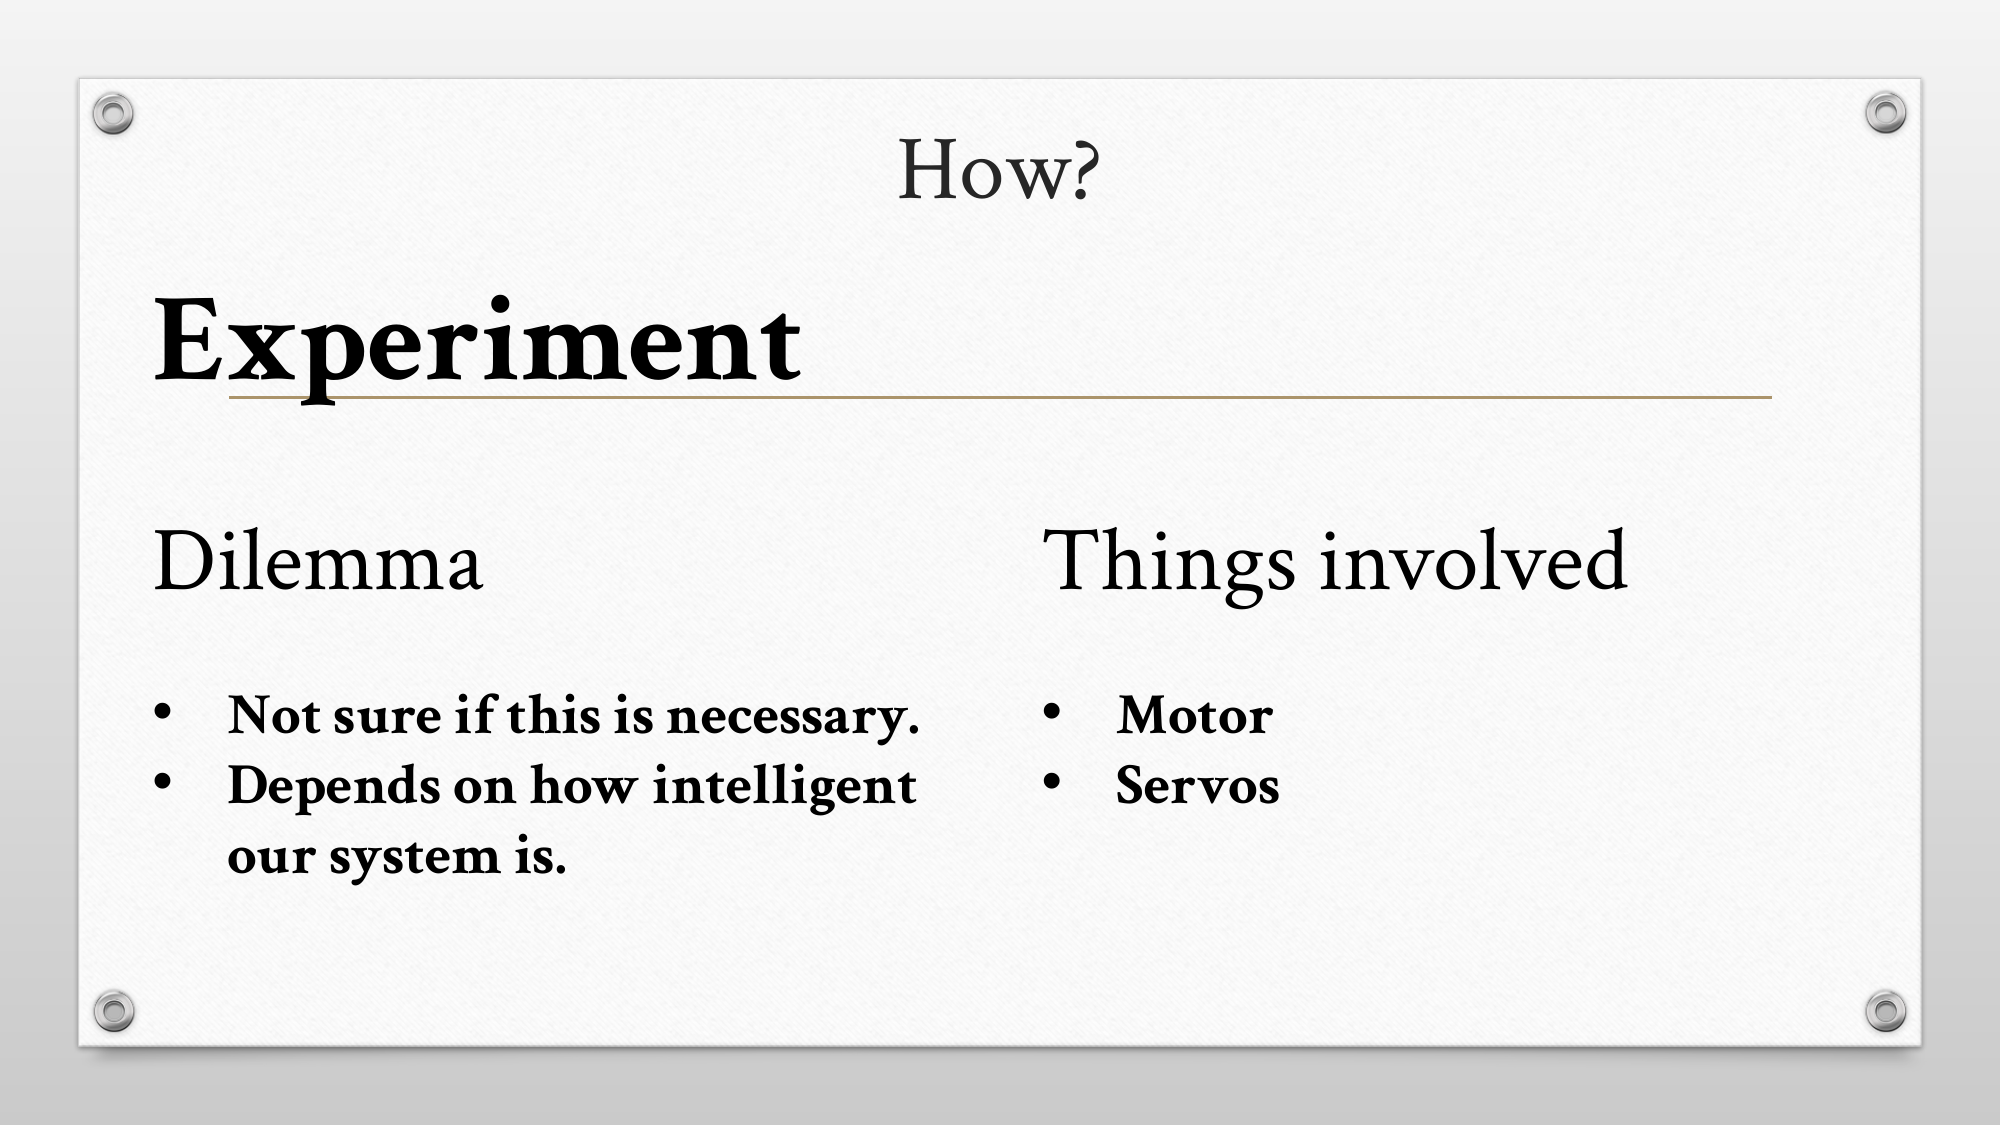

# How?
Experiment
Dilemma
Things involved
Motor
Servos
Not sure if this is necessary.
Depends on how intelligent our system is.